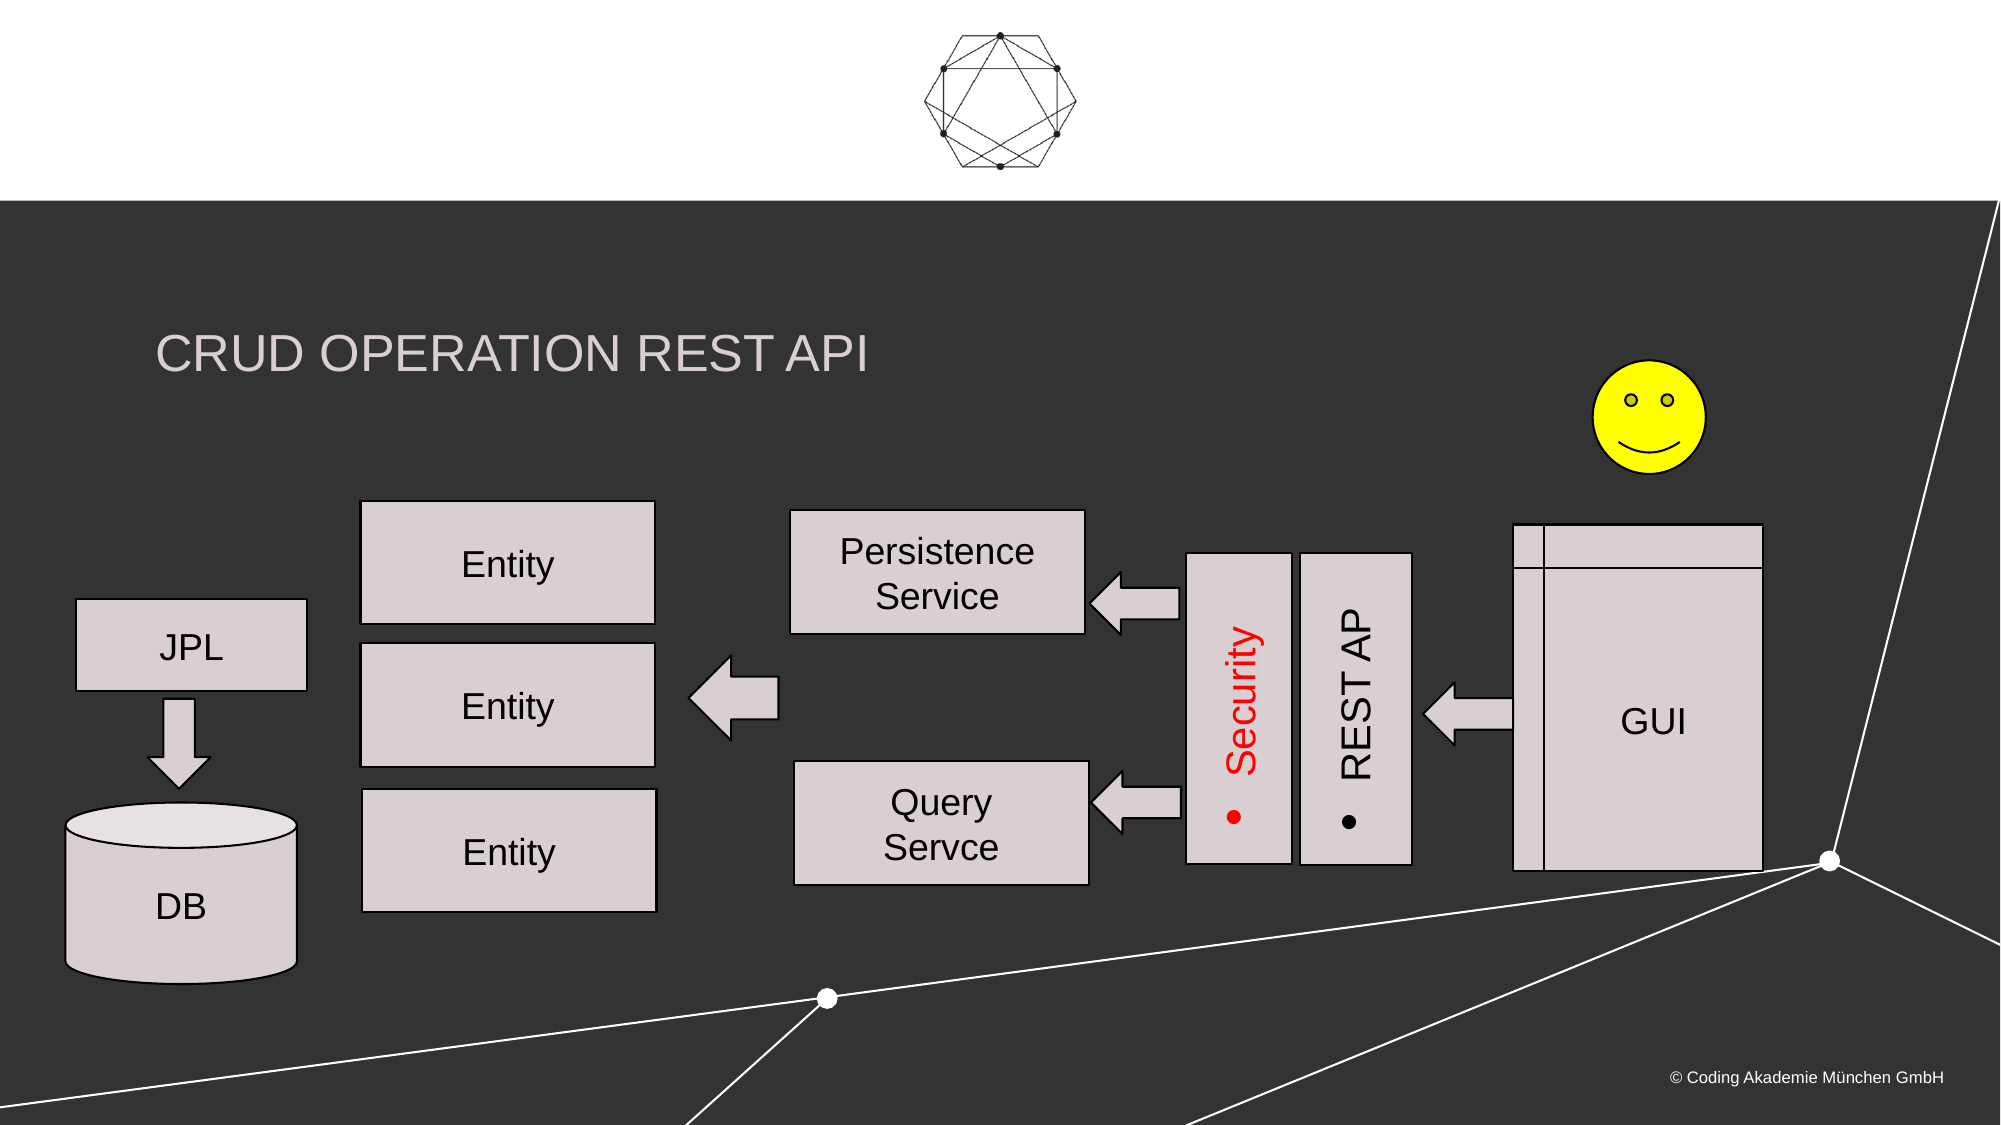

# CRUD Operation Rest api

Entity
Persistence
Service
GUI

JPL
Entity

REST AP

Security

Query
Servce

Entity
DB
© Coding Akademie München GmbH